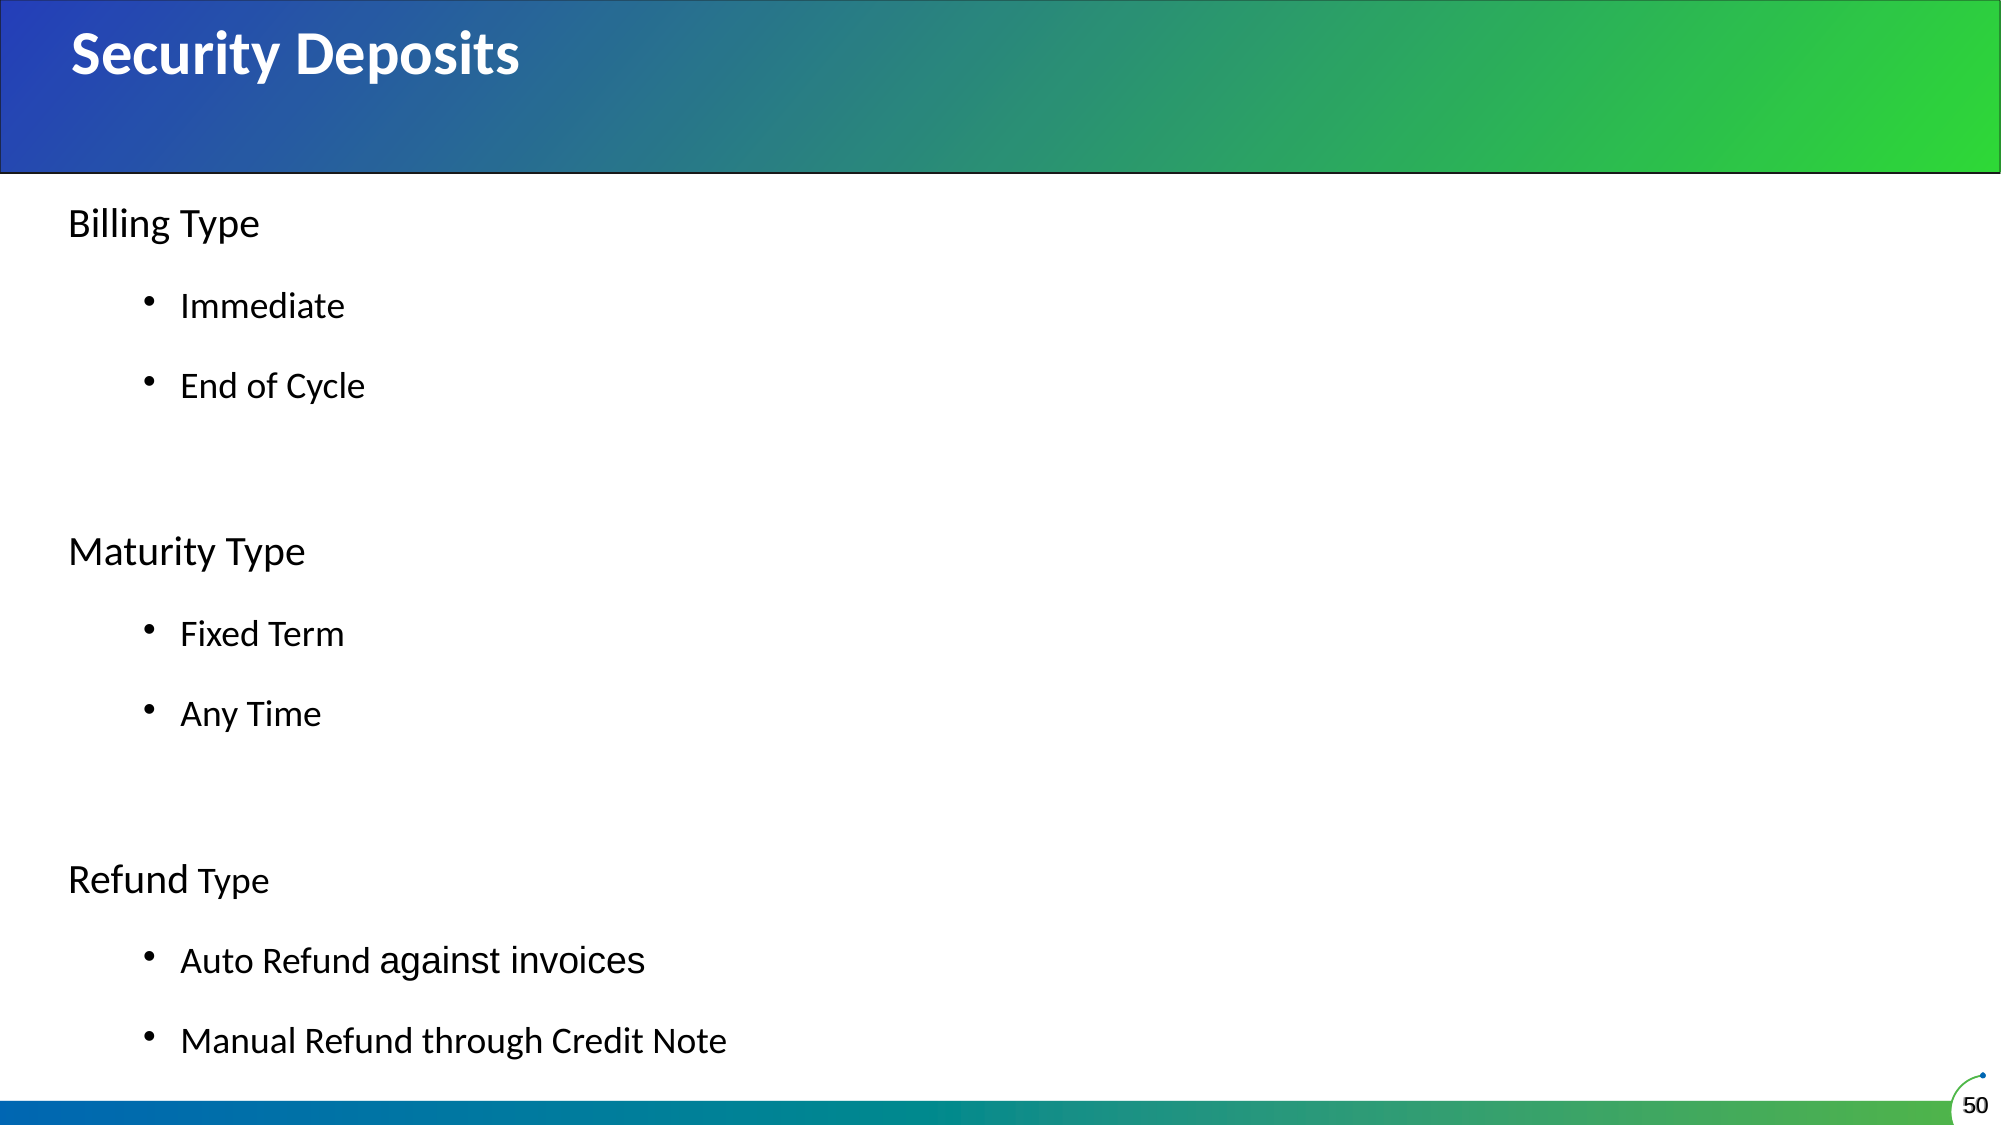

Security Deposits
Billing Type
Immediate
End of Cycle

Maturity Type
Fixed Term
Any Time

Refund Type
Auto Refund against invoices
Manual Refund through Credit Note